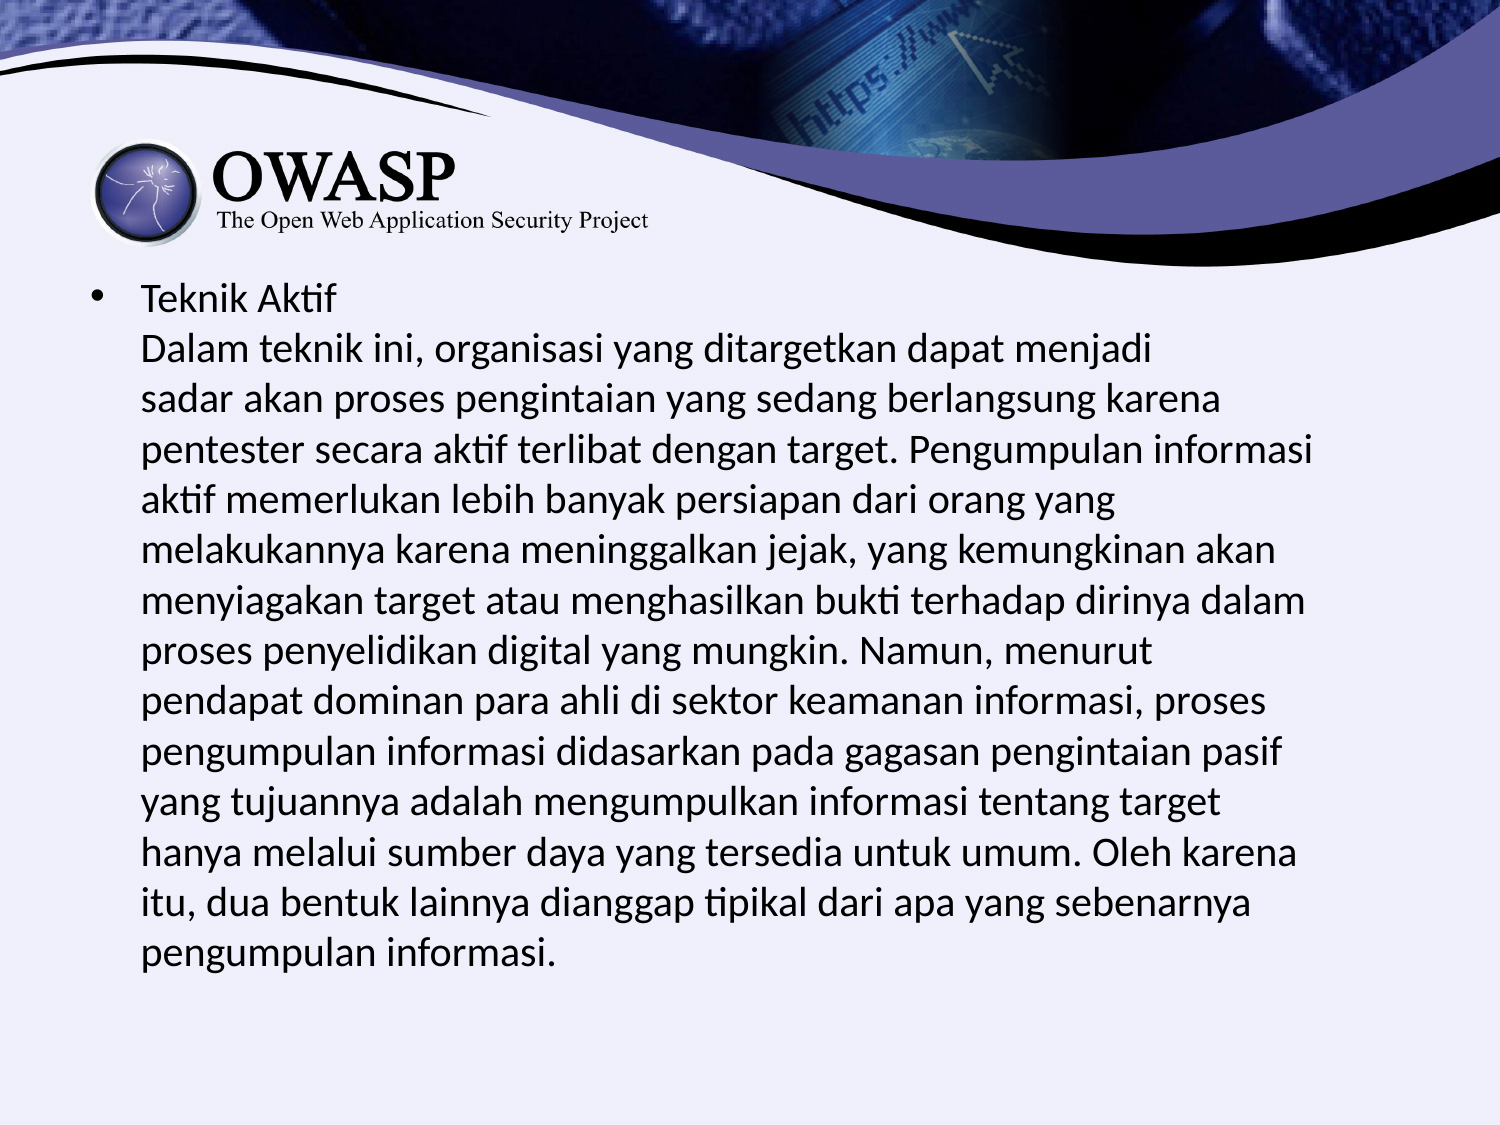

Teknik Aktif
Dalam teknik ini, organisasi yang ditargetkan dapat menjadi
sadar akan proses pengintaian yang sedang berlangsung karena
pentester secara aktif terlibat dengan target. Pengumpulan informasi
aktif memerlukan lebih banyak persiapan dari orang yang
melakukannya karena meninggalkan jejak, yang kemungkinan akan
menyiagakan target atau menghasilkan bukti terhadap dirinya dalam
proses penyelidikan digital yang mungkin. Namun, menurut
pendapat dominan para ahli di sektor keamanan informasi, proses
pengumpulan informasi didasarkan pada gagasan pengintaian pasif
yang tujuannya adalah mengumpulkan informasi tentang target
hanya melalui sumber daya yang tersedia untuk umum. Oleh karena
itu, dua bentuk lainnya dianggap tipikal dari apa yang sebenarnya
pengumpulan informasi.